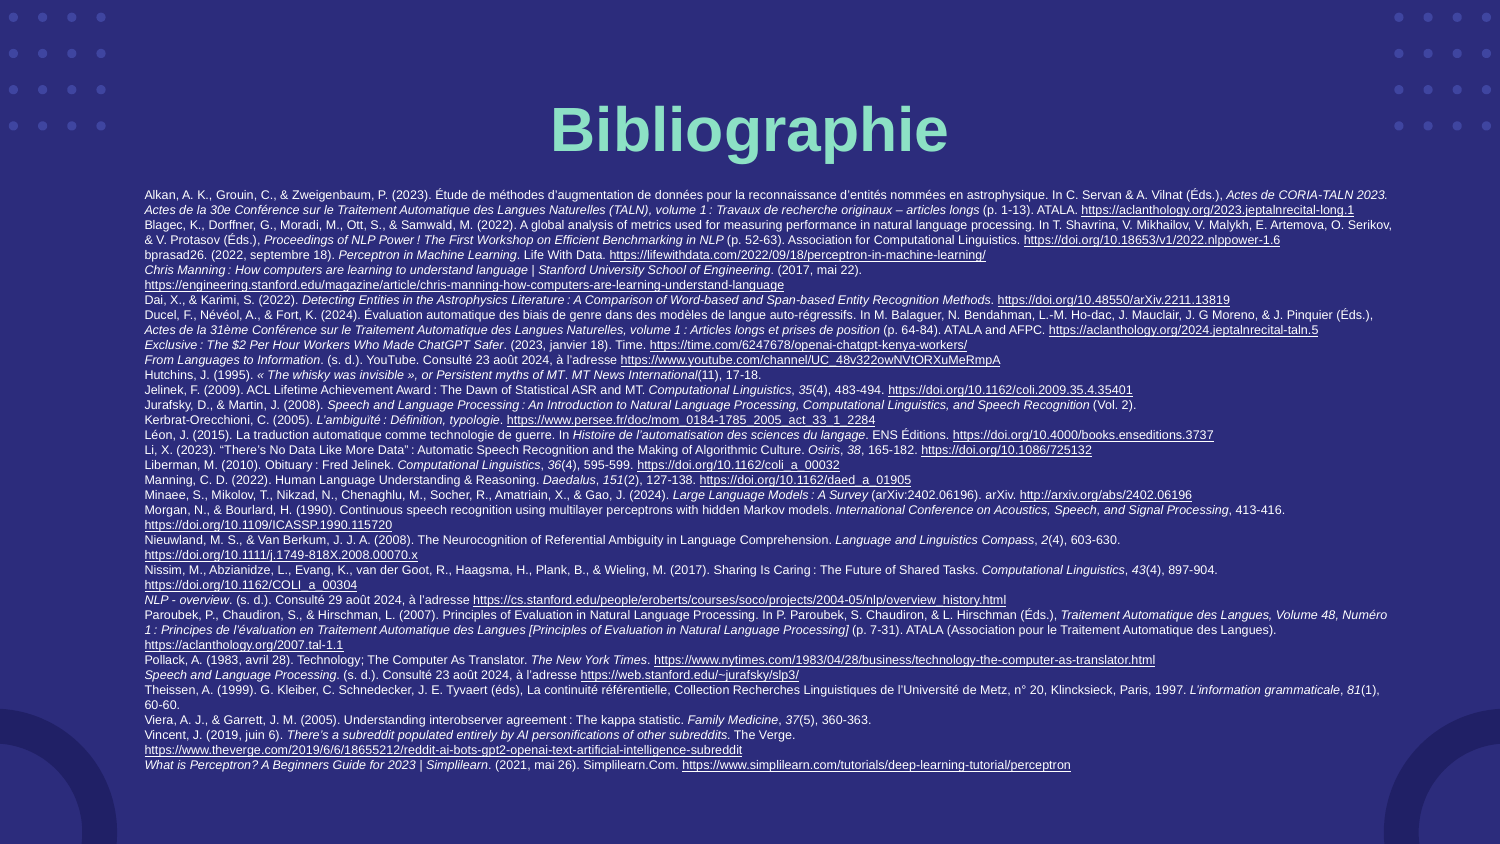

# Bibliographie
Alkan, A. K., Grouin, C., & Zweigenbaum, P. (2023). Étude de méthodes d’augmentation de données pour la reconnaissance d’entités nommées en astrophysique. In C. Servan & A. Vilnat (Éds.), Actes de CORIA-TALN 2023. Actes de la 30e Conférence sur le Traitement Automatique des Langues Naturelles (TALN), volume 1 : Travaux de recherche originaux – articles longs (p. 1‑13). ATALA. https://aclanthology.org/2023.jeptalnrecital-long.1
Blagec, K., Dorffner, G., Moradi, M., Ott, S., & Samwald, M. (2022). A global analysis of metrics used for measuring performance in natural language processing. In T. Shavrina, V. Mikhailov, V. Malykh, E. Artemova, O. Serikov, & V. Protasov (Éds.), Proceedings of NLP Power ! The First Workshop on Efficient Benchmarking in NLP (p. 52‑63). Association for Computational Linguistics. https://doi.org/10.18653/v1/2022.nlppower-1.6
bprasad26. (2022, septembre 18). Perceptron in Machine Learning. Life With Data. https://lifewithdata.com/2022/09/18/perceptron-in-machine-learning/
Chris Manning : How computers are learning to understand language​ | Stanford University School of Engineering. (2017, mai 22). https://engineering.stanford.edu/magazine/article/chris-manning-how-computers-are-learning-understand-language
Dai, X., & Karimi, S. (2022). Detecting Entities in the Astrophysics Literature : A Comparison of Word-based and Span-based Entity Recognition Methods. https://doi.org/10.48550/arXiv.2211.13819
Ducel, F., Névéol, A., & Fort, K. (2024). Évaluation automatique des biais de genre dans des modèles de langue auto-régressifs. In M. Balaguer, N. Bendahman, L.-M. Ho-dac, J. Mauclair, J. G Moreno, & J. Pinquier (Éds.), Actes de la 31ème Conférence sur le Traitement Automatique des Langues Naturelles, volume 1 : Articles longs et prises de position (p. 64‑84). ATALA and AFPC. https://aclanthology.org/2024.jeptalnrecital-taln.5
Exclusive : The $2 Per Hour Workers Who Made ChatGPT Safer. (2023, janvier 18). Time. https://time.com/6247678/openai-chatgpt-kenya-workers/
From Languages to Information. (s. d.). YouTube. Consulté 23 août 2024, à l’adresse https://www.youtube.com/channel/UC_48v322owNVtORXuMeRmpA
Hutchins, J. (1995). « The whisky was invisible », or Persistent myths of MT. MT News International(11), 17‑18.
Jelinek, F. (2009). ACL Lifetime Achievement Award : The Dawn of Statistical ASR and MT. Computational Linguistics, 35(4), 483‑494. https://doi.org/10.1162/coli.2009.35.4.35401
Jurafsky, D., & Martin, J. (2008). Speech and Language Processing : An Introduction to Natural Language Processing, Computational Linguistics, and Speech Recognition (Vol. 2).
Kerbrat-Orecchioni, C. (2005). L’ambiguïté : Définition, typologie. https://www.persee.fr/doc/mom_0184-1785_2005_act_33_1_2284
Léon, J. (2015). La traduction automatique comme technologie de guerre. In Histoire de l’automatisation des sciences du langage. ENS Éditions. https://doi.org/10.4000/books.enseditions.3737
Li, X. (2023). “There’s No Data Like More Data” : Automatic Speech Recognition and the Making of Algorithmic Culture. Osiris, 38, 165‑182. https://doi.org/10.1086/725132
Liberman, M. (2010). Obituary : Fred Jelinek. Computational Linguistics, 36(4), 595‑599. https://doi.org/10.1162/coli_a_00032
Manning, C. D. (2022). Human Language Understanding & Reasoning. Daedalus, 151(2), 127‑138. https://doi.org/10.1162/daed_a_01905
Minaee, S., Mikolov, T., Nikzad, N., Chenaghlu, M., Socher, R., Amatriain, X., & Gao, J. (2024). Large Language Models : A Survey (arXiv:2402.06196). arXiv. http://arxiv.org/abs/2402.06196
Morgan, N., & Bourlard, H. (1990). Continuous speech recognition using multilayer perceptrons with hidden Markov models. International Conference on Acoustics, Speech, and Signal Processing, 413‑416. https://doi.org/10.1109/ICASSP.1990.115720
Nieuwland, M. S., & Van Berkum, J. J. A. (2008). The Neurocognition of Referential Ambiguity in Language Comprehension. Language and Linguistics Compass, 2(4), 603‑630. https://doi.org/10.1111/j.1749-818X.2008.00070.x
Nissim, M., Abzianidze, L., Evang, K., van der Goot, R., Haagsma, H., Plank, B., & Wieling, M. (2017). Sharing Is Caring : The Future of Shared Tasks. Computational Linguistics, 43(4), 897‑904. https://doi.org/10.1162/COLI_a_00304
NLP - overview. (s. d.). Consulté 29 août 2024, à l’adresse https://cs.stanford.edu/people/eroberts/courses/soco/projects/2004-05/nlp/overview_history.html
Paroubek, P., Chaudiron, S., & Hirschman, L. (2007). Principles of Evaluation in Natural Language Processing. In P. Paroubek, S. Chaudiron, & L. Hirschman (Éds.), Traitement Automatique des Langues, Volume 48, Numéro 1 : Principes de l’évaluation en Traitement Automatique des Langues [Principles of Evaluation in Natural Language Processing] (p. 7‑31). ATALA (Association pour le Traitement Automatique des Langues). https://aclanthology.org/2007.tal-1.1
Pollack, A. (1983, avril 28). Technology; The Computer As Translator. The New York Times. https://www.nytimes.com/1983/04/28/business/technology-the-computer-as-translator.html
Speech and Language Processing. (s. d.). Consulté 23 août 2024, à l’adresse https://web.stanford.edu/~jurafsky/slp3/
Theissen, A. (1999). G. Kleiber, C. Schnedecker, J. E. Tyvaert (éds), La continuité référentielle, Collection Recherches Linguistiques de l’Université de Metz, n° 20, Klincksieck, Paris, 1997. L’information grammaticale, 81(1), 60‑60.
Viera, A. J., & Garrett, J. M. (2005). Understanding interobserver agreement : The kappa statistic. Family Medicine, 37(5), 360‑363.
Vincent, J. (2019, juin 6). There’s a subreddit populated entirely by AI personifications of other subreddits. The Verge. https://www.theverge.com/2019/6/6/18655212/reddit-ai-bots-gpt2-openai-text-artificial-intelligence-subreddit
What is Perceptron? A Beginners Guide for 2023 | Simplilearn. (2021, mai 26). Simplilearn.Com. https://www.simplilearn.com/tutorials/deep-learning-tutorial/perceptron